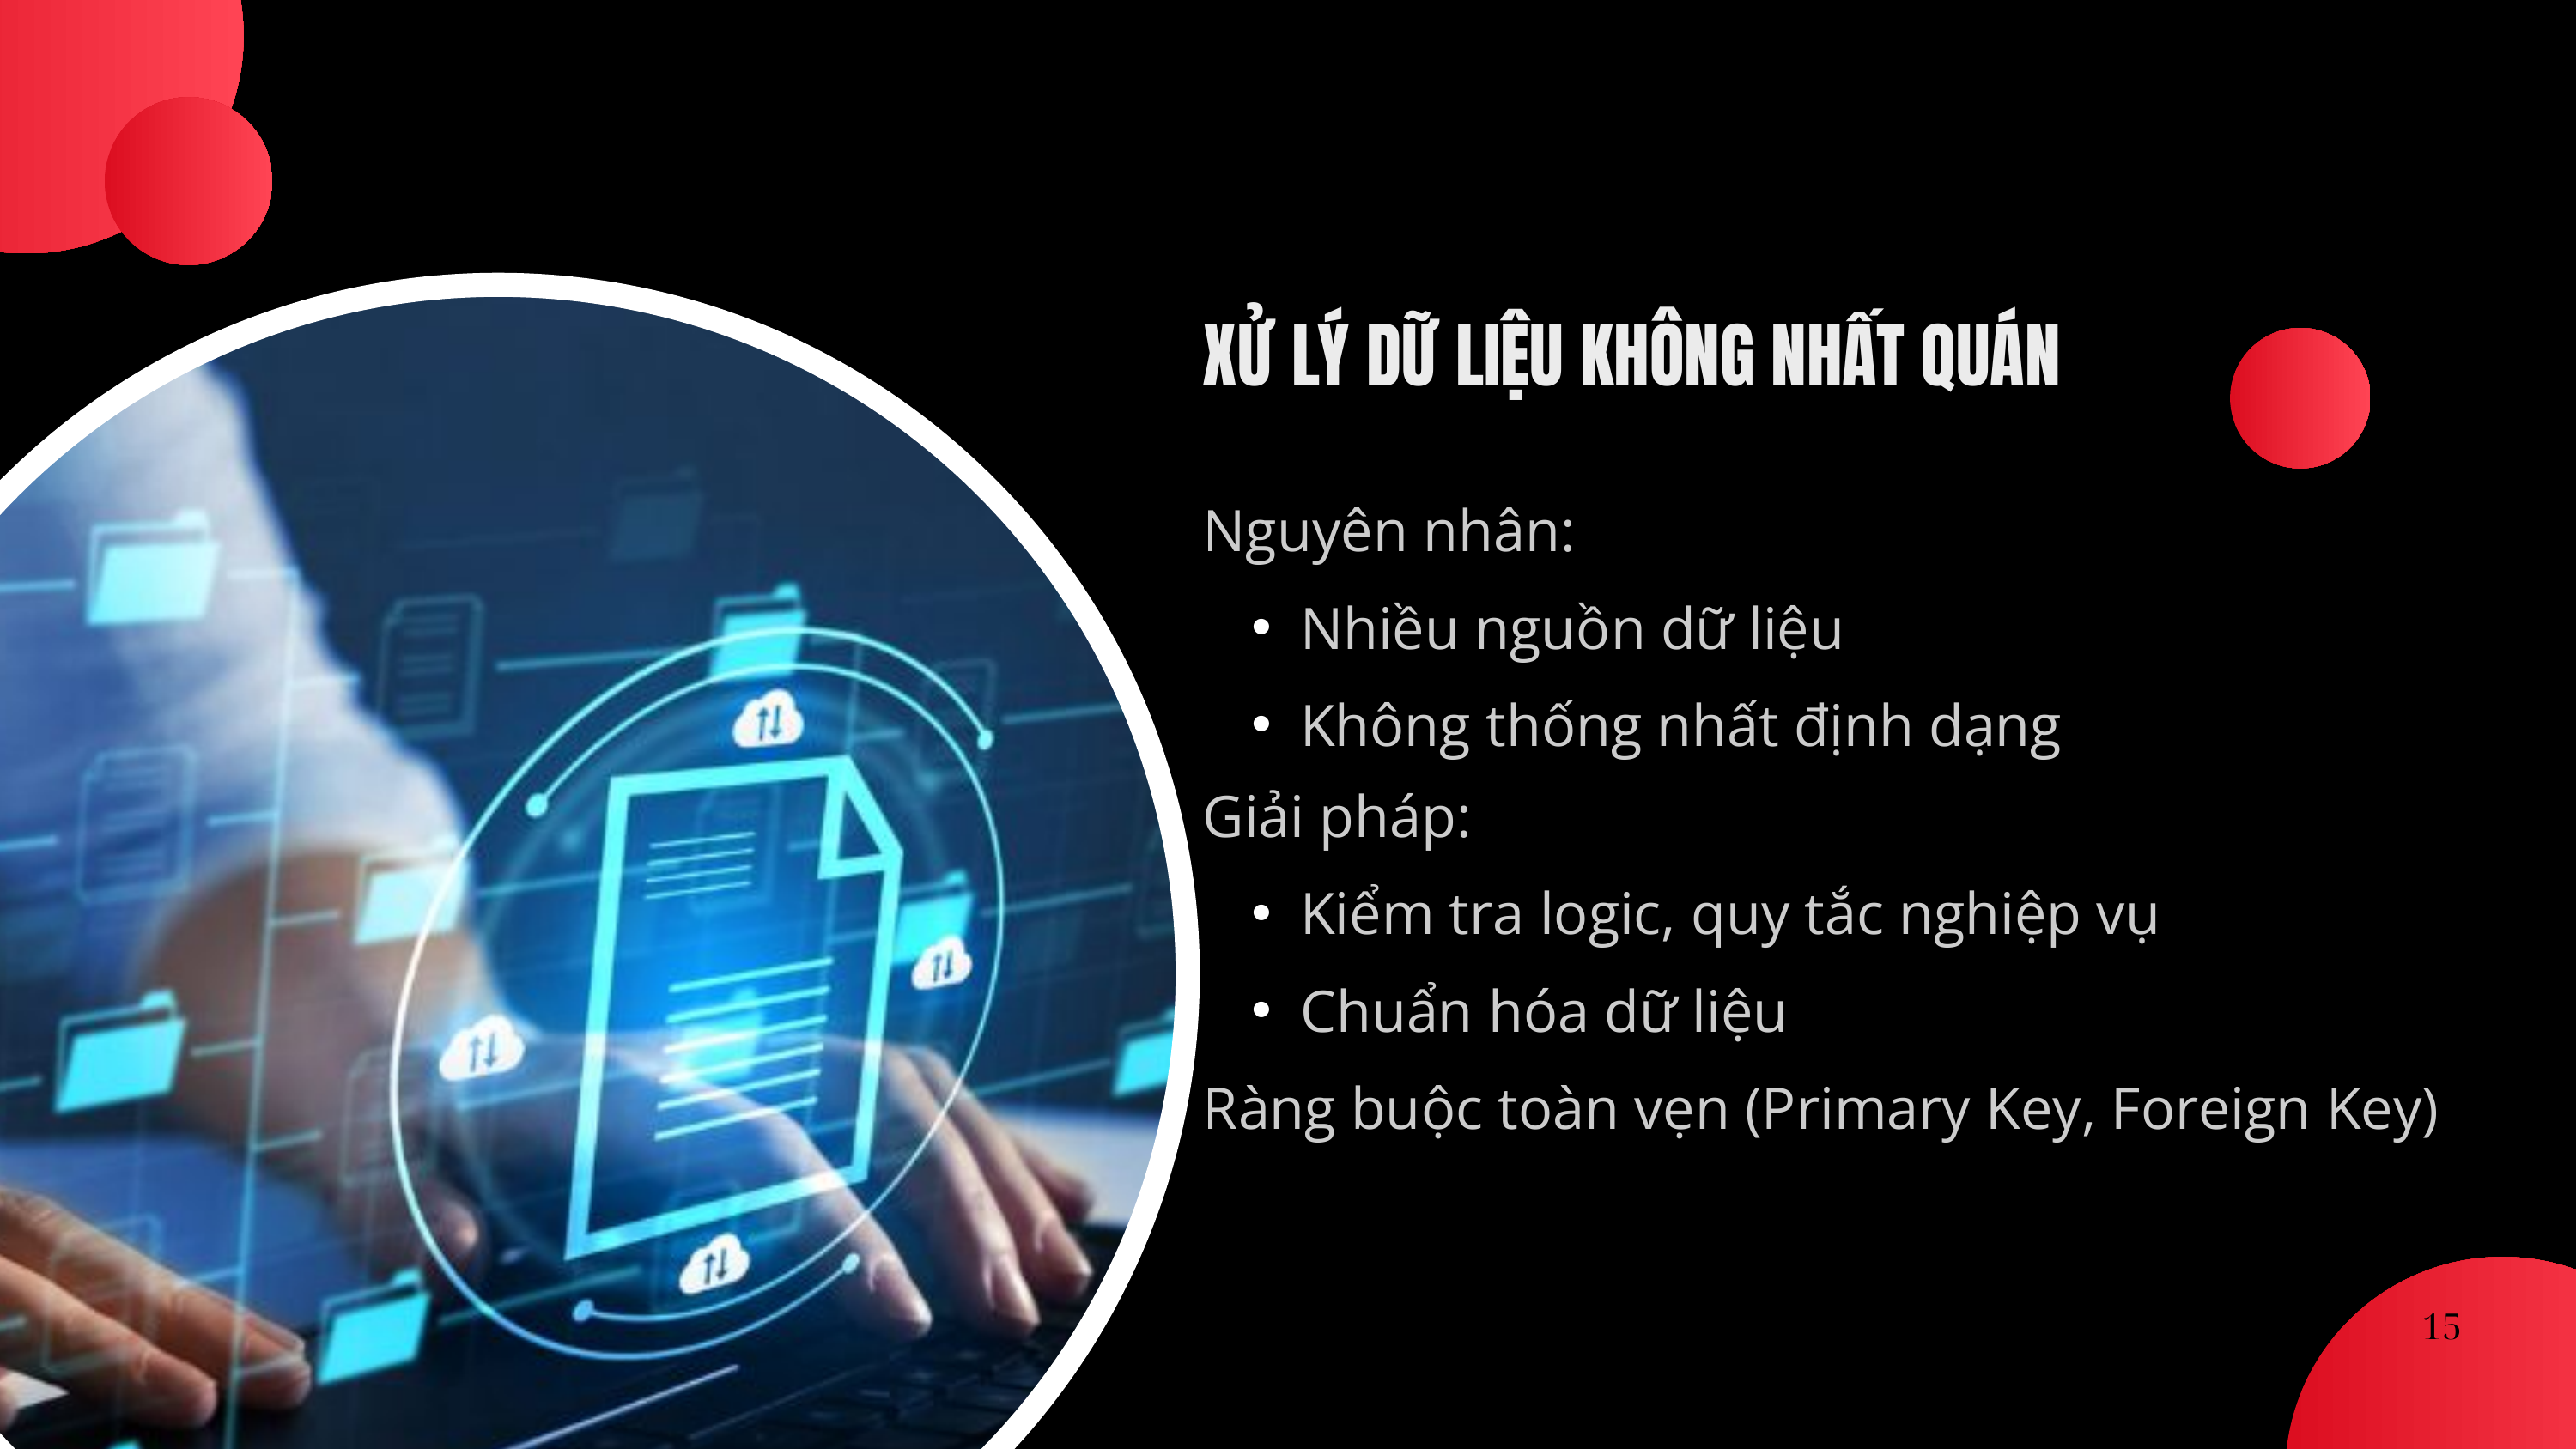

XỬ LÝ DỮ LIỆU KHÔNG NHẤT QUÁN

Nguyên nhân:
Nhiều nguồn dữ liệu
Không thống nhất định dạng

Giải pháp:
Kiểm tra logic, quy tắc nghiệp vụ
Chuẩn hóa dữ liệu
Ràng buộc toàn vẹn (Primary Key, Foreign Key)

15